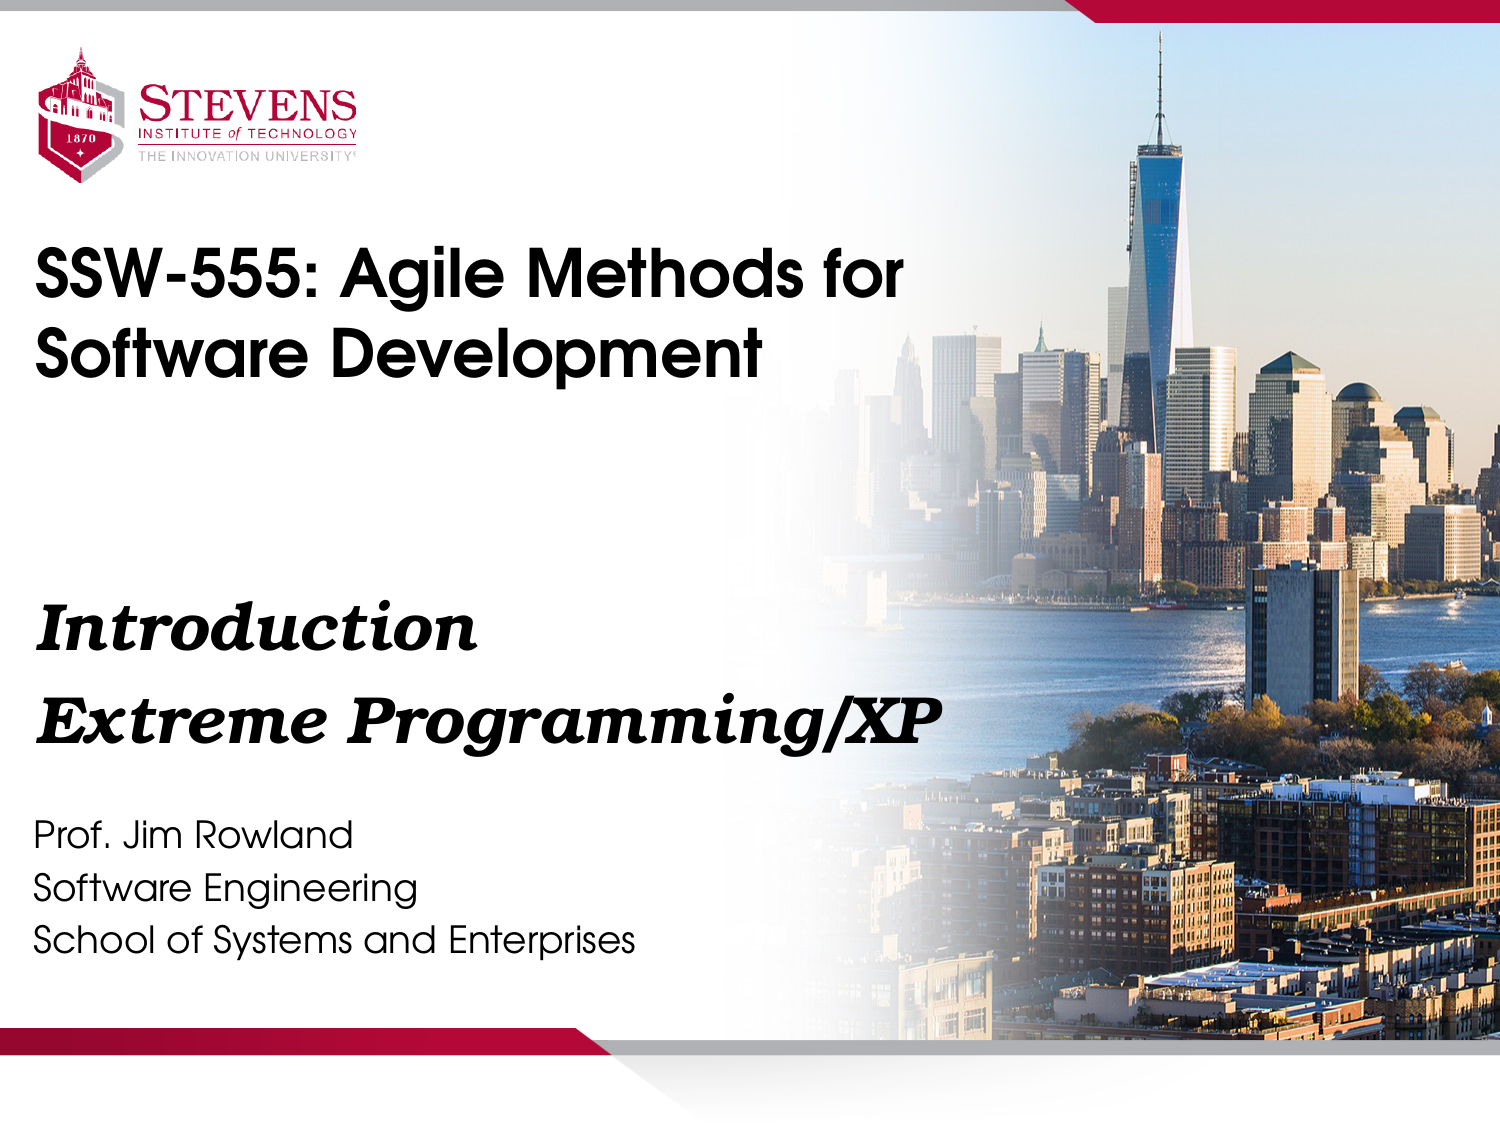

SSW-555: Agile Methods for Software Development
Introduction
Extreme Programming/XP

Prof. Jim Rowland
Software Engineering
School of Systems and Enterprises